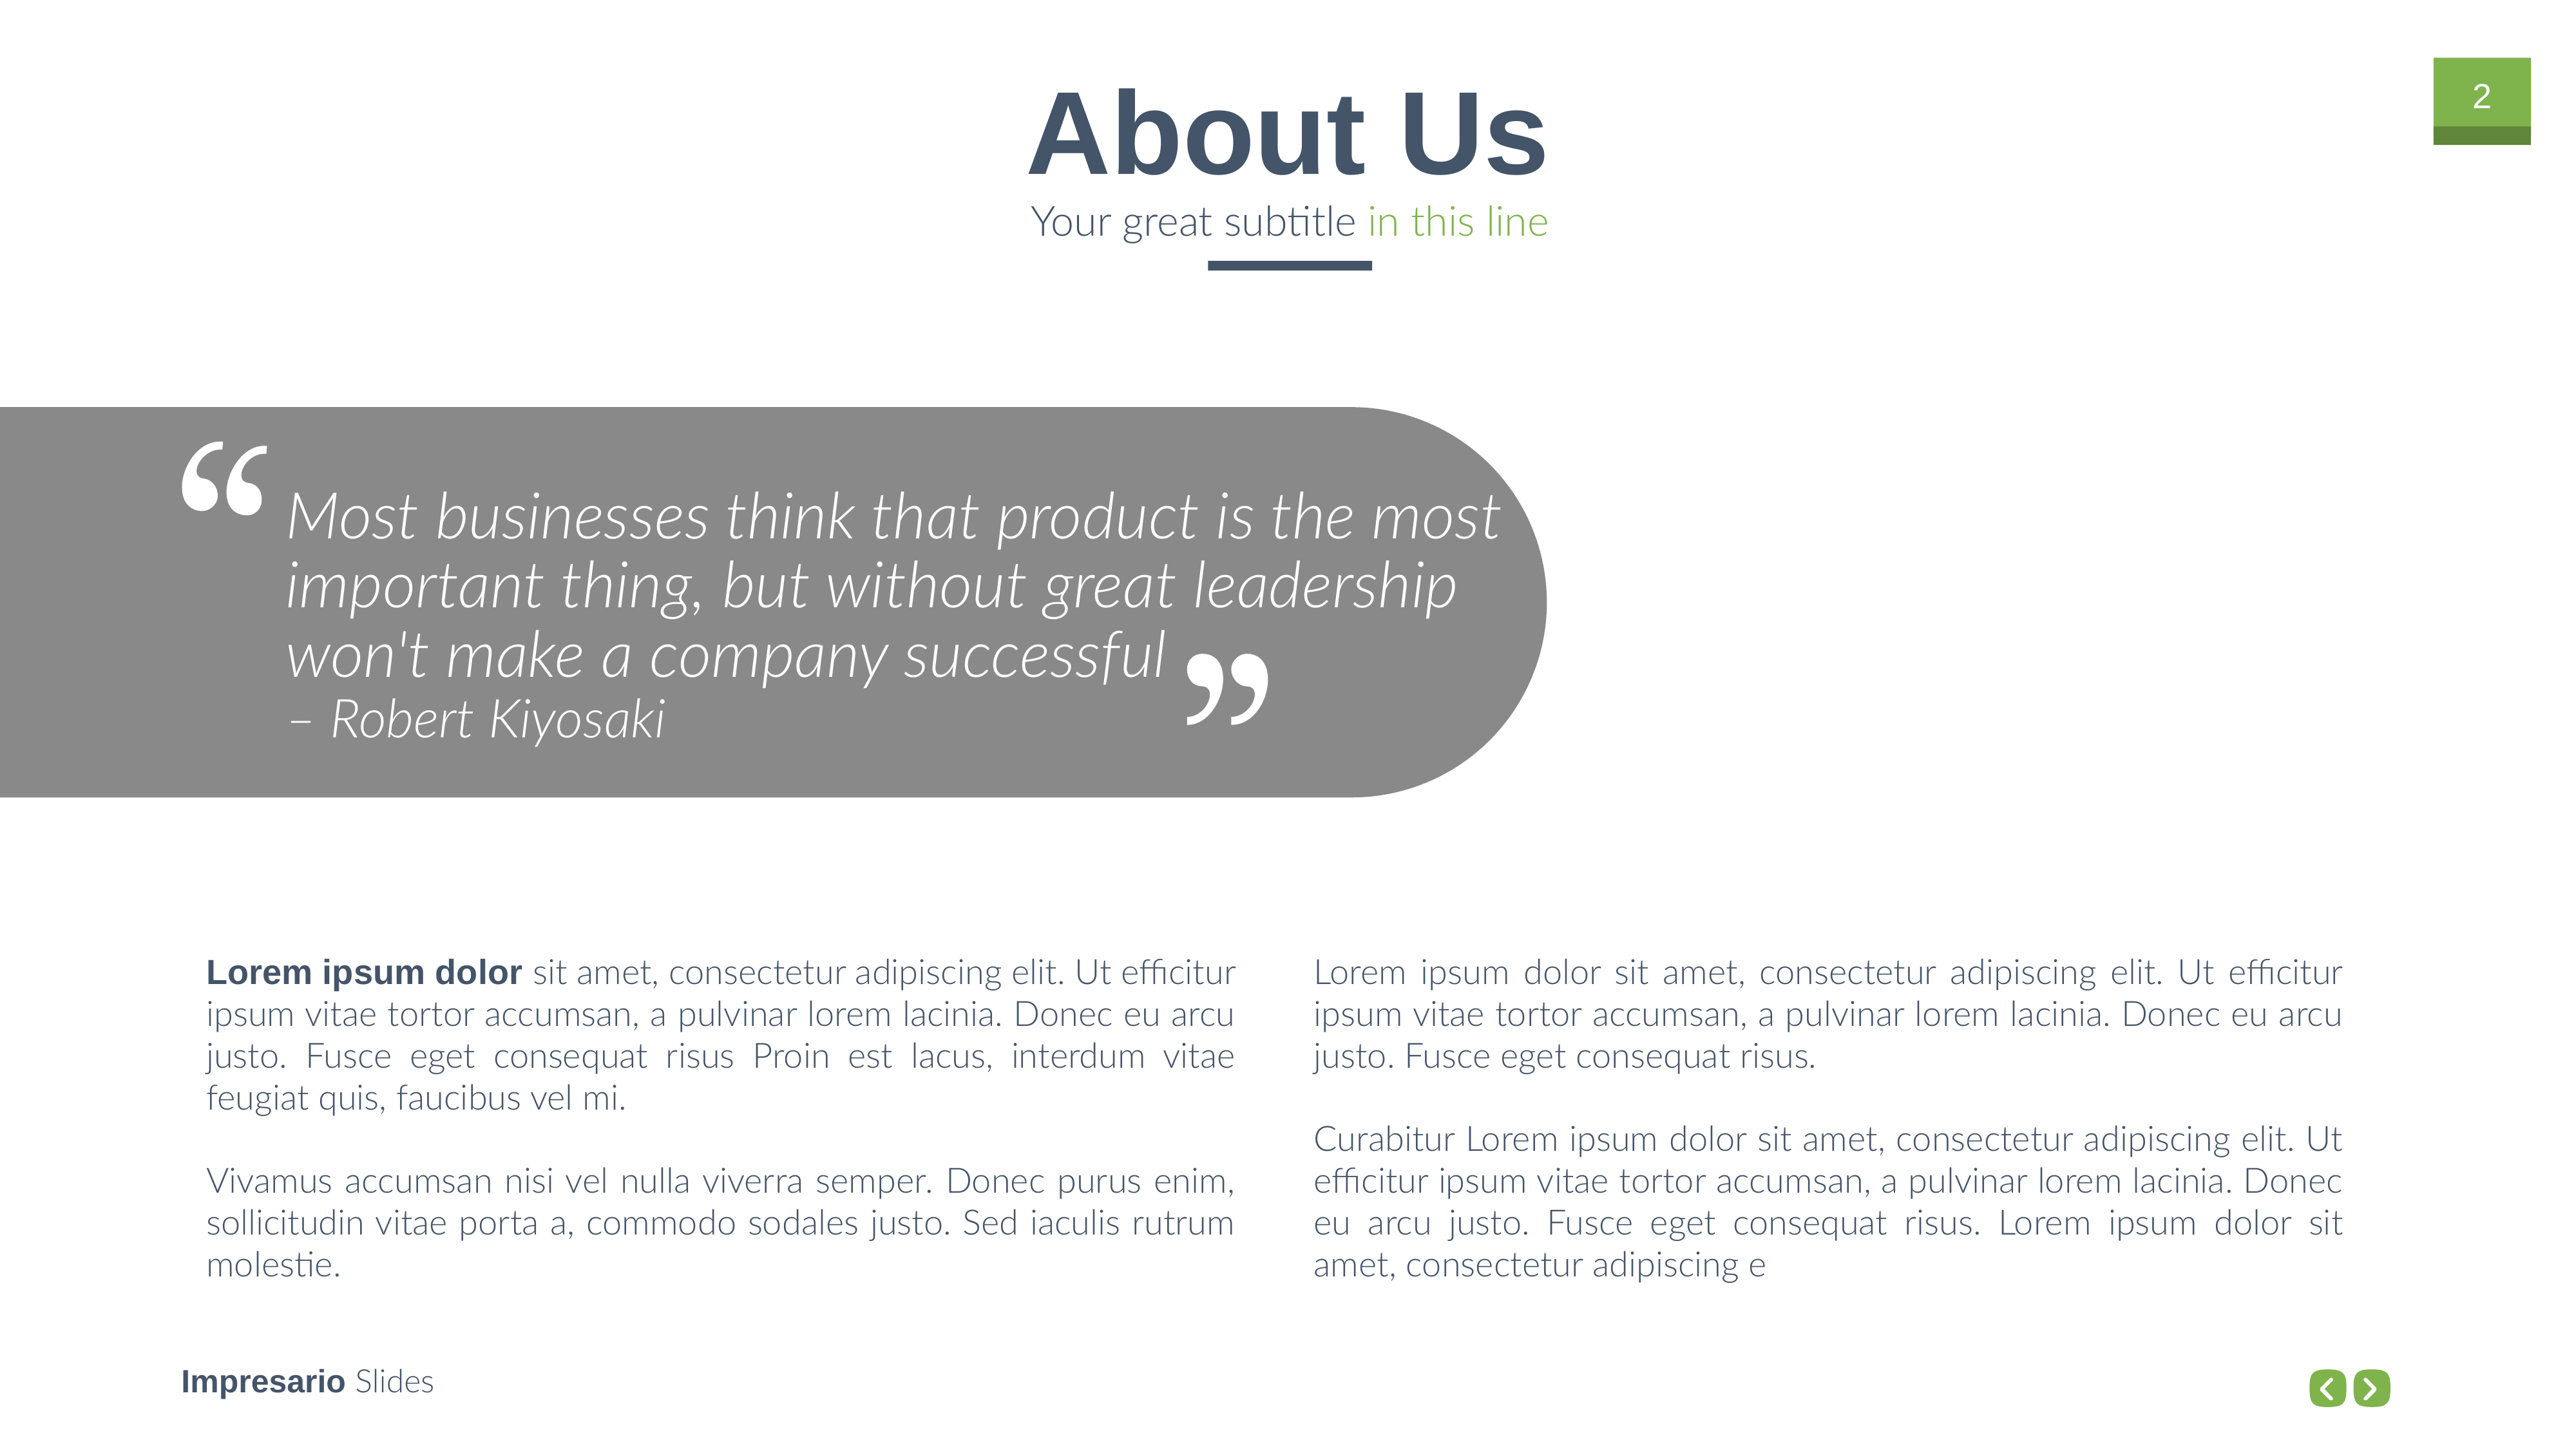

About Us
Your great subtitle in this line

Most businesses think that product is the most important thing, but without great leadership won't make a company successful
– Robert Kiyosaki

Lorem ipsum dolor sit amet, consectetur adipiscing elit. Ut efficitur ipsum vitae tortor accumsan, a pulvinar lorem lacinia. Donec eu arcu justo. Fusce eget consequat risus Proin est lacus, interdum vitae feugiat quis, faucibus vel mi.

Vivamus accumsan nisi vel nulla viverra semper. Donec purus enim, sollicitudin vitae porta a, commodo sodales justo. Sed iaculis rutrum molestie.

Lorem ipsum dolor sit amet, consectetur adipiscing elit. Ut efficitur ipsum vitae tortor accumsan, a pulvinar lorem lacinia. Donec eu arcu justo. Fusce eget consequat risus.

Curabitur Lorem ipsum dolor sit amet, consectetur adipiscing elit. Ut efficitur ipsum vitae tortor accumsan, a pulvinar lorem lacinia. Donec eu arcu justo. Fusce eget consequat risus. Lorem ipsum dolor sit amet, consectetur adipiscing e